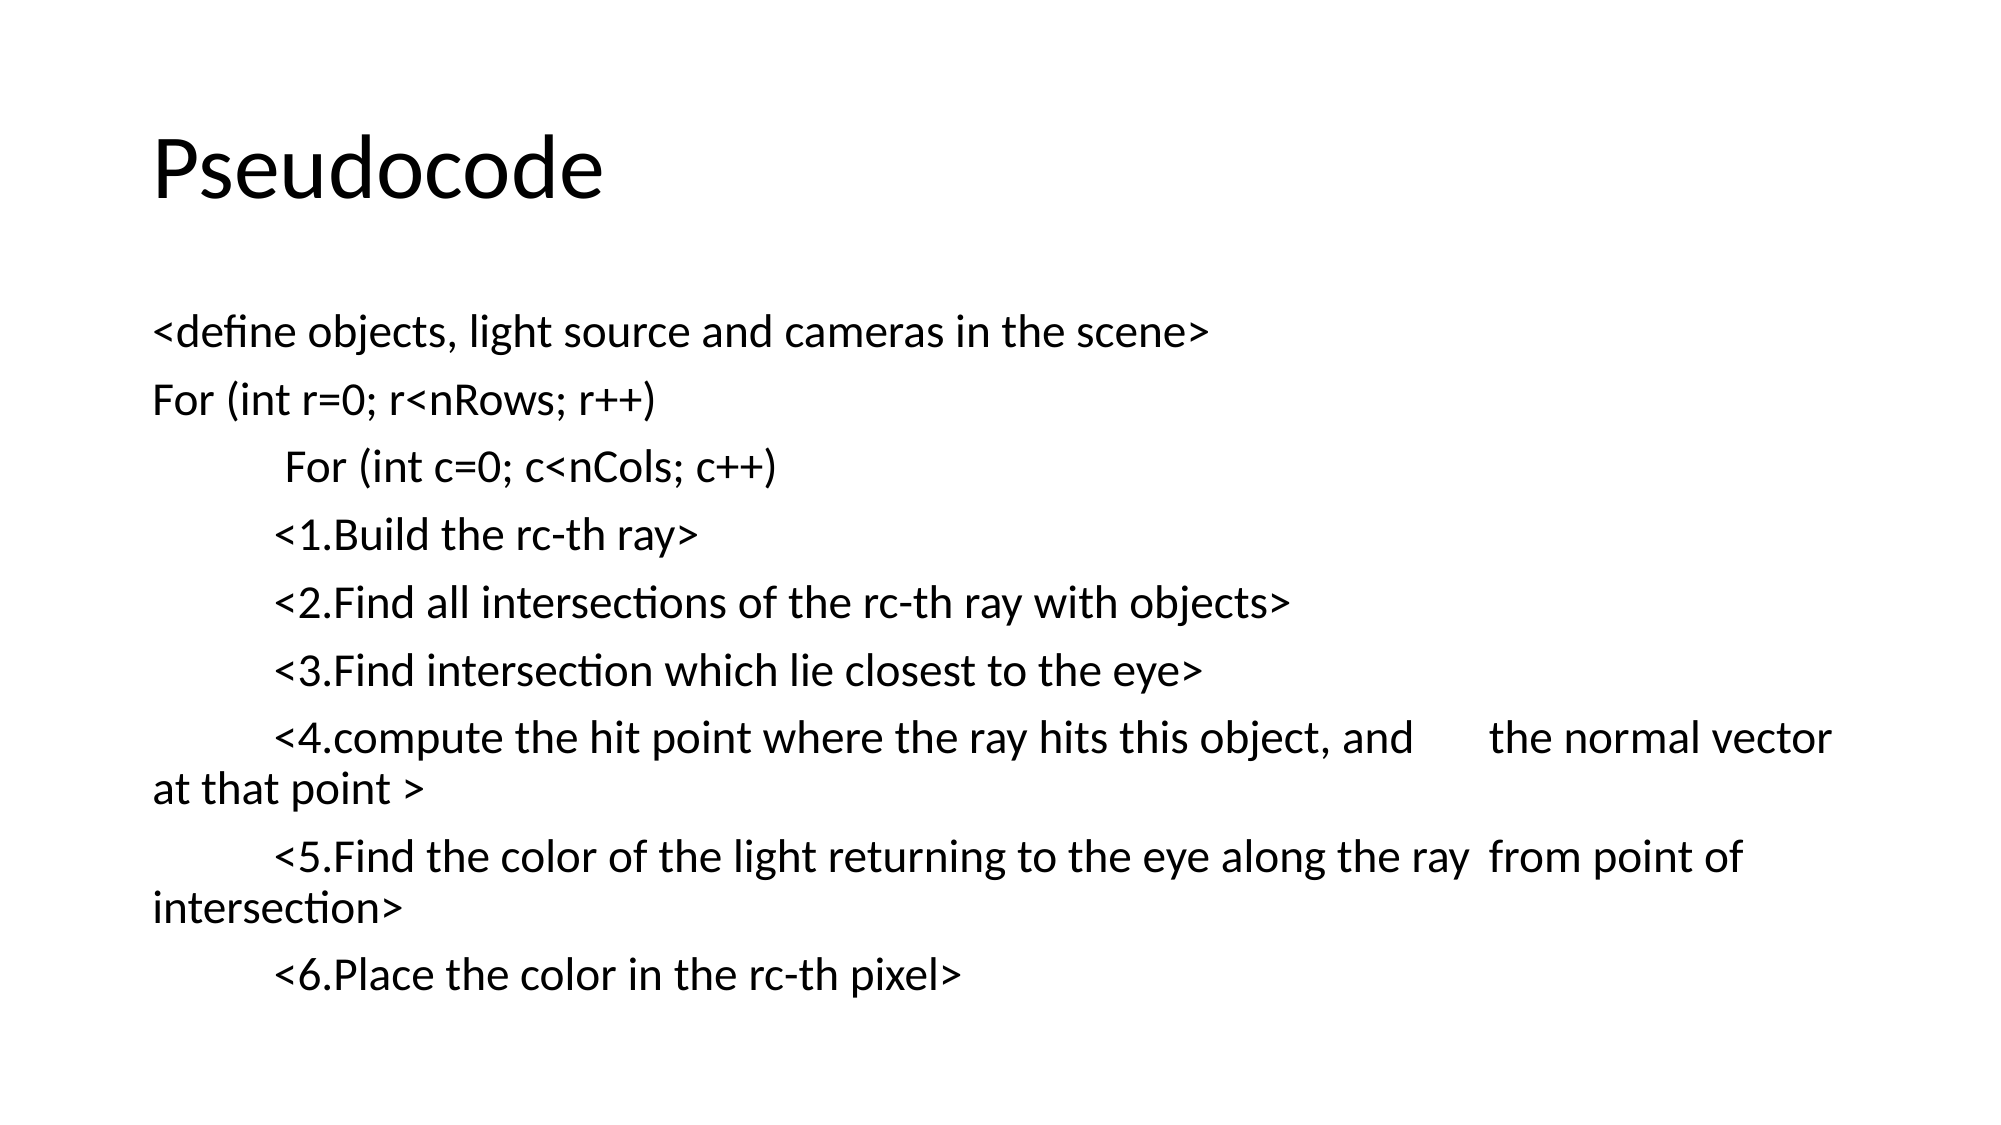

# Pseudocode
<define objects, light source and cameras in the scene>
For (int r=0; r<nRows; r++)
	 For (int c=0; c<nCols; c++)
		<1.Build the rc-th ray>
		<2.Find all intersections of the rc-th ray with objects>
		<3.Find intersection which lie closest to the eye>
		<4.compute the hit point where the ray hits this object, and 			the normal vector at that point >
		<5.Find the color of the light returning to the eye along the ray 		from point of intersection>
		<6.Place the color in the rc-th pixel>